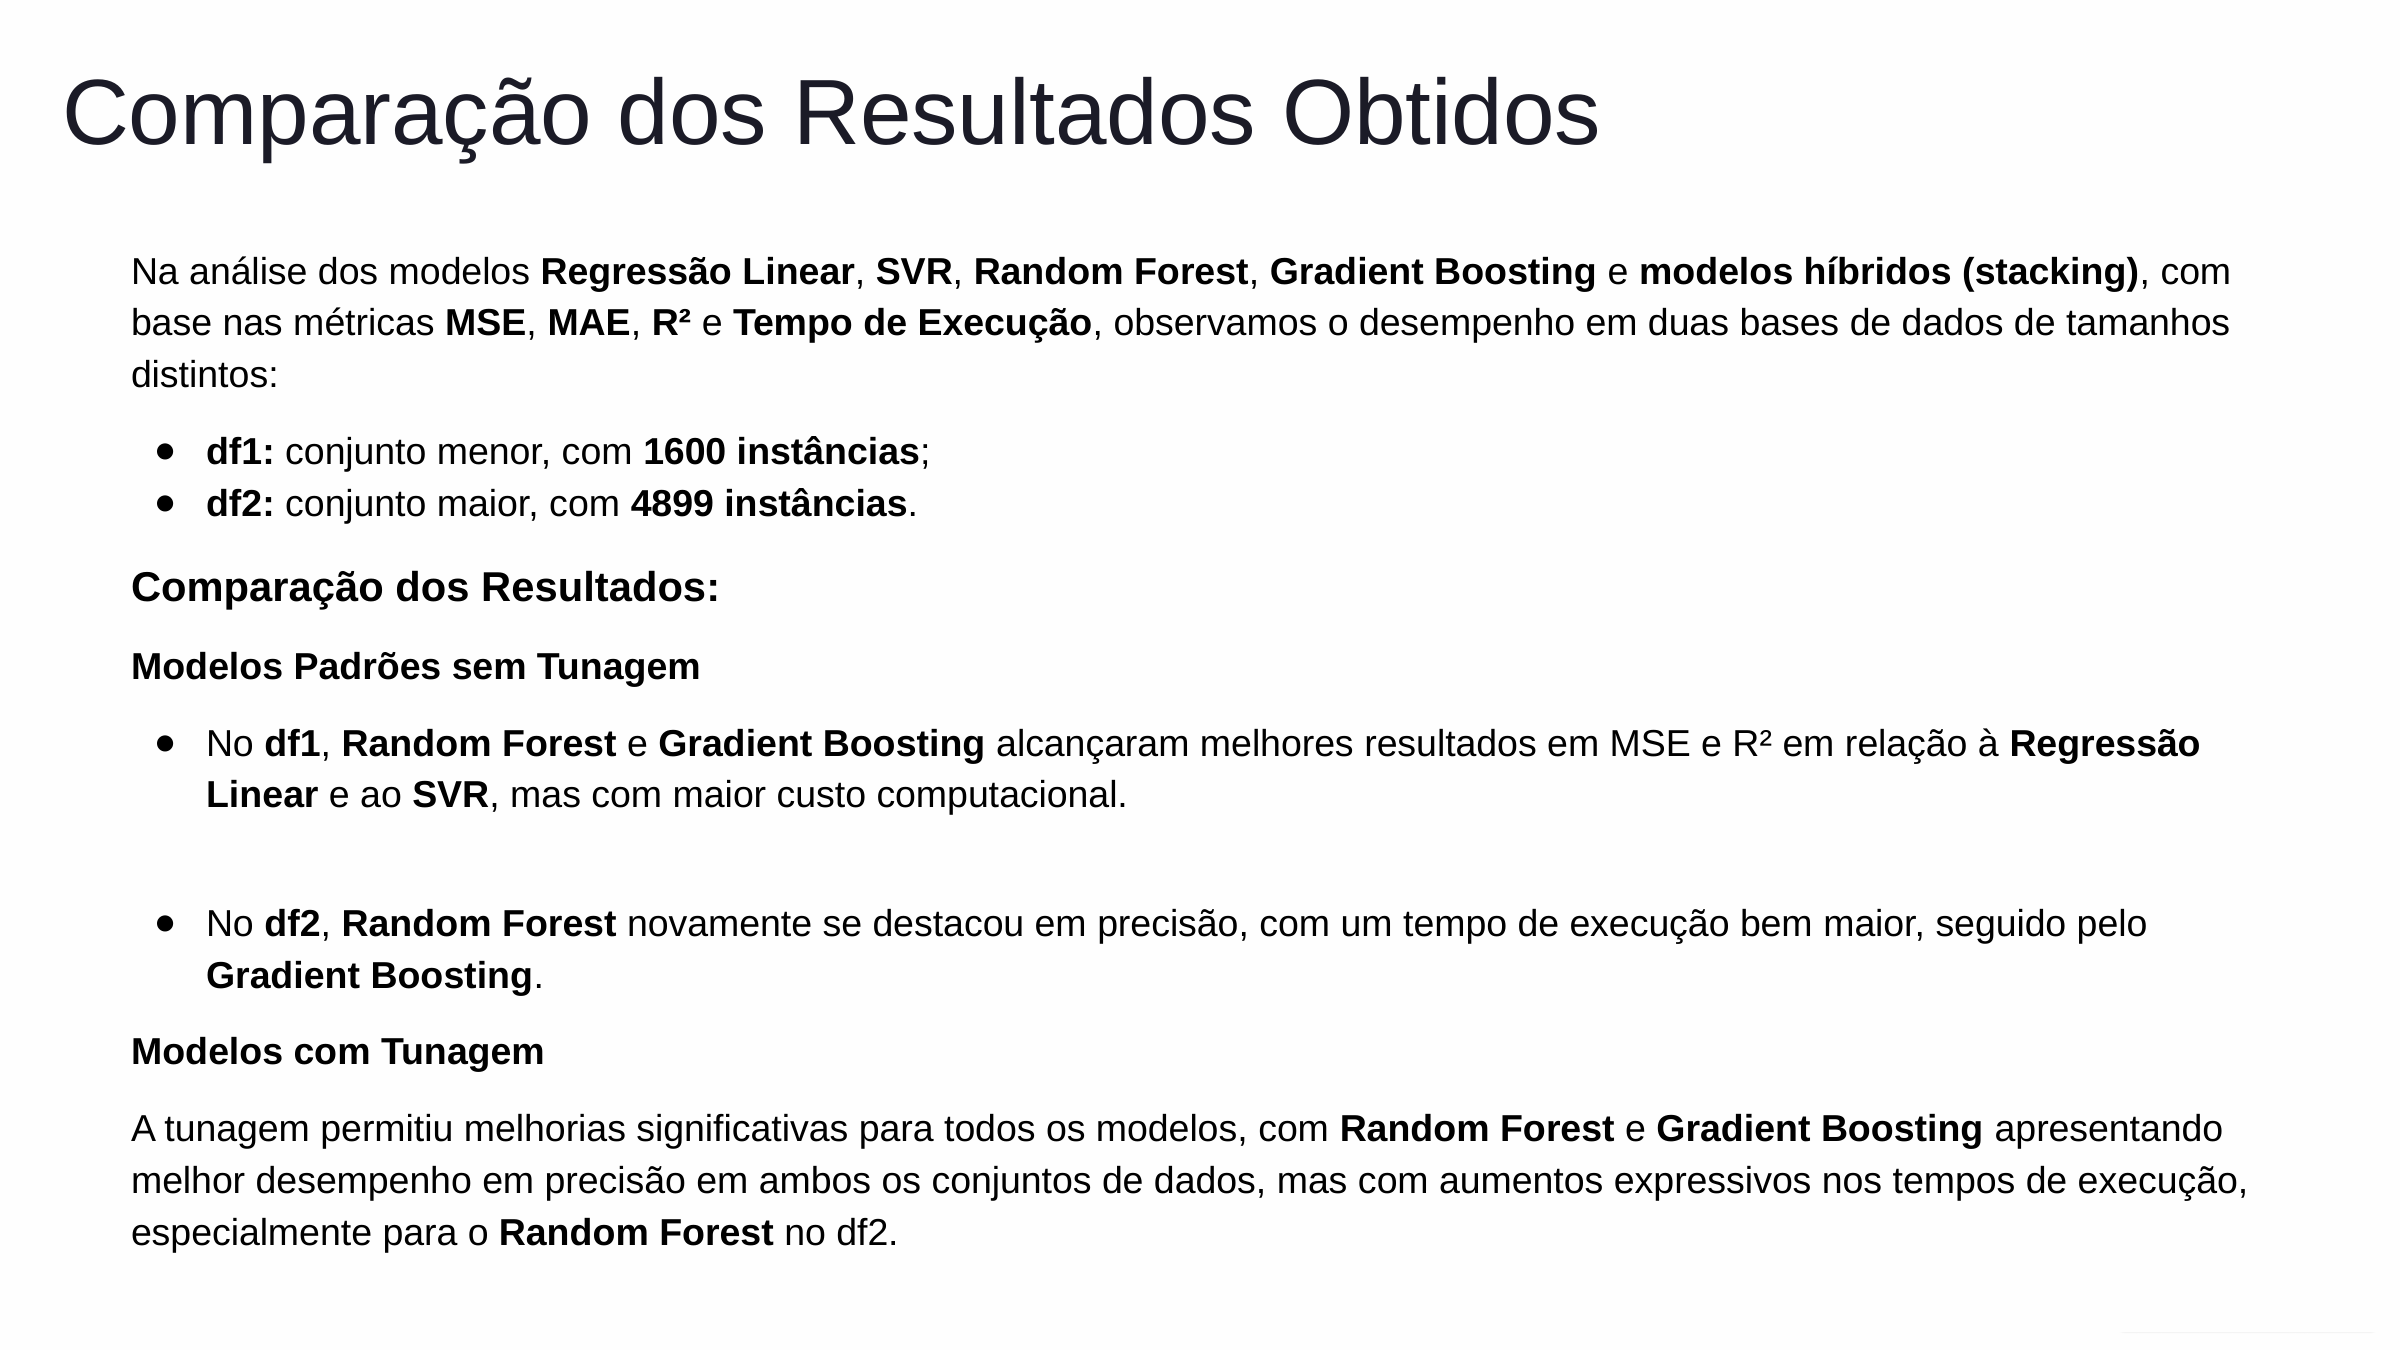

Comparação dos Resultados Obtidos
Na análise dos modelos Regressão Linear, SVR, Random Forest, Gradient Boosting e modelos híbridos (stacking), com base nas métricas MSE, MAE, R² e Tempo de Execução, observamos o desempenho em duas bases de dados de tamanhos distintos:
df1: conjunto menor, com 1600 instâncias;
df2: conjunto maior, com 4899 instâncias.
Comparação dos Resultados:
Modelos Padrões sem Tunagem
No df1, Random Forest e Gradient Boosting alcançaram melhores resultados em MSE e R² em relação à Regressão Linear e ao SVR, mas com maior custo computacional.

No df2, Random Forest novamente se destacou em precisão, com um tempo de execução bem maior, seguido pelo Gradient Boosting.
Modelos com Tunagem
A tunagem permitiu melhorias significativas para todos os modelos, com Random Forest e Gradient Boosting apresentando melhor desempenho em precisão em ambos os conjuntos de dados, mas com aumentos expressivos nos tempos de execução, especialmente para o Random Forest no df2.